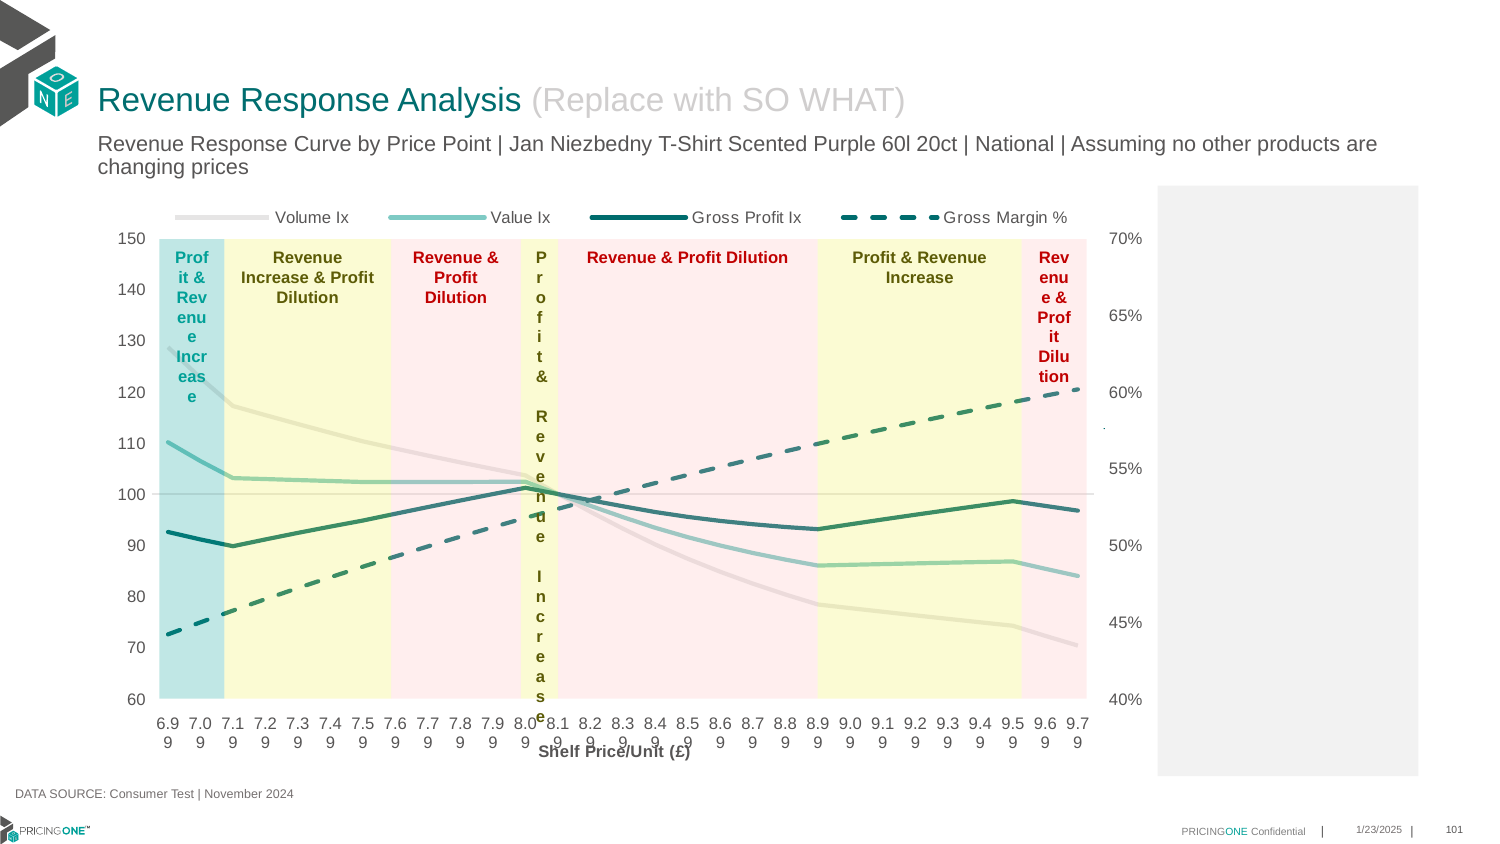

# Revenue Response Analysis (Replace with SO WHAT)

Revenue Response Curve by Price Point | Jan Niezbedny T-Shirt Scented Purple 60l 20ct | National | Assuming no other products are changing prices

### Chart:

| Category | Volume Ix | Value Ix | Gross Profit Ix | Gross Margin % |
|---|---|---|---|---|
| 6.99 | 128.70818959132558 | 110.13191656048657 | 92.59730536480104 | 0.44195695624595055 |
| 7.09 | 122.68295412195349 | 106.45655423930708 | 91.13682218331166 | 0.44982780312541526 |
| 7.19 | 117.21629317679157 | 103.127829014822 | 89.82175312380349 | 0.4574797112877879 |
| 7.29 | 115.42982241555957 | 102.94440097058649 | 91.14838356210801 | 0.4649216905568168 |
| 7.39 | 113.68311661872748 | 102.75398018393105 | 92.42415735107022 | 0.4721622630797287 |
| 7.49 | 111.97526927461345 | 102.55717460599104 | 93.65108285057143 | 0.47920949588240236 |
| 7.59 | 110.305382219066 | 102.35455561807146 | 94.83109214294866 | 0.48607103085101366 |
| 7.69 | 108.89640253300415 | 102.35370318054507 | 96.1636624806806 | 0.4927541123744076 |
| 7.79 | 107.5303815226692 | 102.36000390454278 | 97.46948086231086 | 0.49926561285740617 |
| 7.89 | 106.20460930184888 | 102.37237711093488 | 98.74903023697009 | 0.5056120562939412 |
| 7.99 | 104.91661176966429 | 102.38984468773617 | 100.0027658353142 | 0.5117996400699867 |
| 8.09 | 103.66414724631447 | 102.41154167656772 | 101.23113919952802 | 0.5178342551494679 |
| 8.19 | 100.0 | 100.0 | 100.0 | 0.5237215047813426 |
| 8.29 | 96.5293817698555 | 97.69624559718069 | 98.79484906733813 | 0.5294667218527377 |
| 8.39 | 93.24431272750795 | 95.49903654089215 | 97.62094718683065 | 0.535074985001096 |
| 8.49 | 90.136535650851 | 93.40646963909312 | 96.48251459237899 | 0.5405511335876556 |
| 8.59 | 87.3454990944985 | 91.57313279913043 | 95.53923698123108 | 0.5458997816250518 |
| 8.69 | 84.81295056327055 | 89.9459836851963 | 94.75399758464975 | 0.5511253307432905 |
| 8.79 | 82.50282823442839 | 88.49579401168789 | 94.10383401184758 | 0.5562319822706706 |
| 8.89 | 80.38509515793825 | 87.19811129750641 | 93.56941732499948 | 0.5612237484993469 |
| 8.99 | 78.43465909422758 | 86.03244198407086 | 93.13447496552205 | 0.5661044631990205 |
| 9.09 | 77.7171478136108 | 86.18157580369501 | 94.09861296194703 | 0.5708777914366551 |
| 9.19 | 77.0098863399213 | 86.32487570946984 | 95.04194401232152 | 0.5755472387550811 |
| 9.29 | 76.31263421844115 | 86.46244321295752 | 95.96488088695314 | 0.5801161597587938 |
| 9.39 | 75.62516034777143 | 86.5943787696052 | 96.86782599212506 | 0.584587766151139 |
| 9.49 | 74.9472424579 | 86.72078174607769 | 97.75117177660901 | 0.5889651342633505 |
| 9.59 | 74.2786666235579 | 86.84175039077427 | 98.61530111214748 | 0.5932512121125332 |
| 9.69 | 72.29573817896376 | 85.39819253469174 | 97.68023488708457 | 0.5974488260226206 |
| 9.79 | 70.39539759816647 | 84.00547385440927 | 96.7654720649397 | 0.6015606868395499 |
Profit & Revenue Increase
Revenue Increase & Profit Dilution
Revenue & Profit Dilution
Profit & Revenue Increase
Revenue & Profit Dilution
Profit & Revenue Increase
Revenue & Profit Dilution

DATA SOURCE: Consumer Test | November 2024

1/23/2025
101